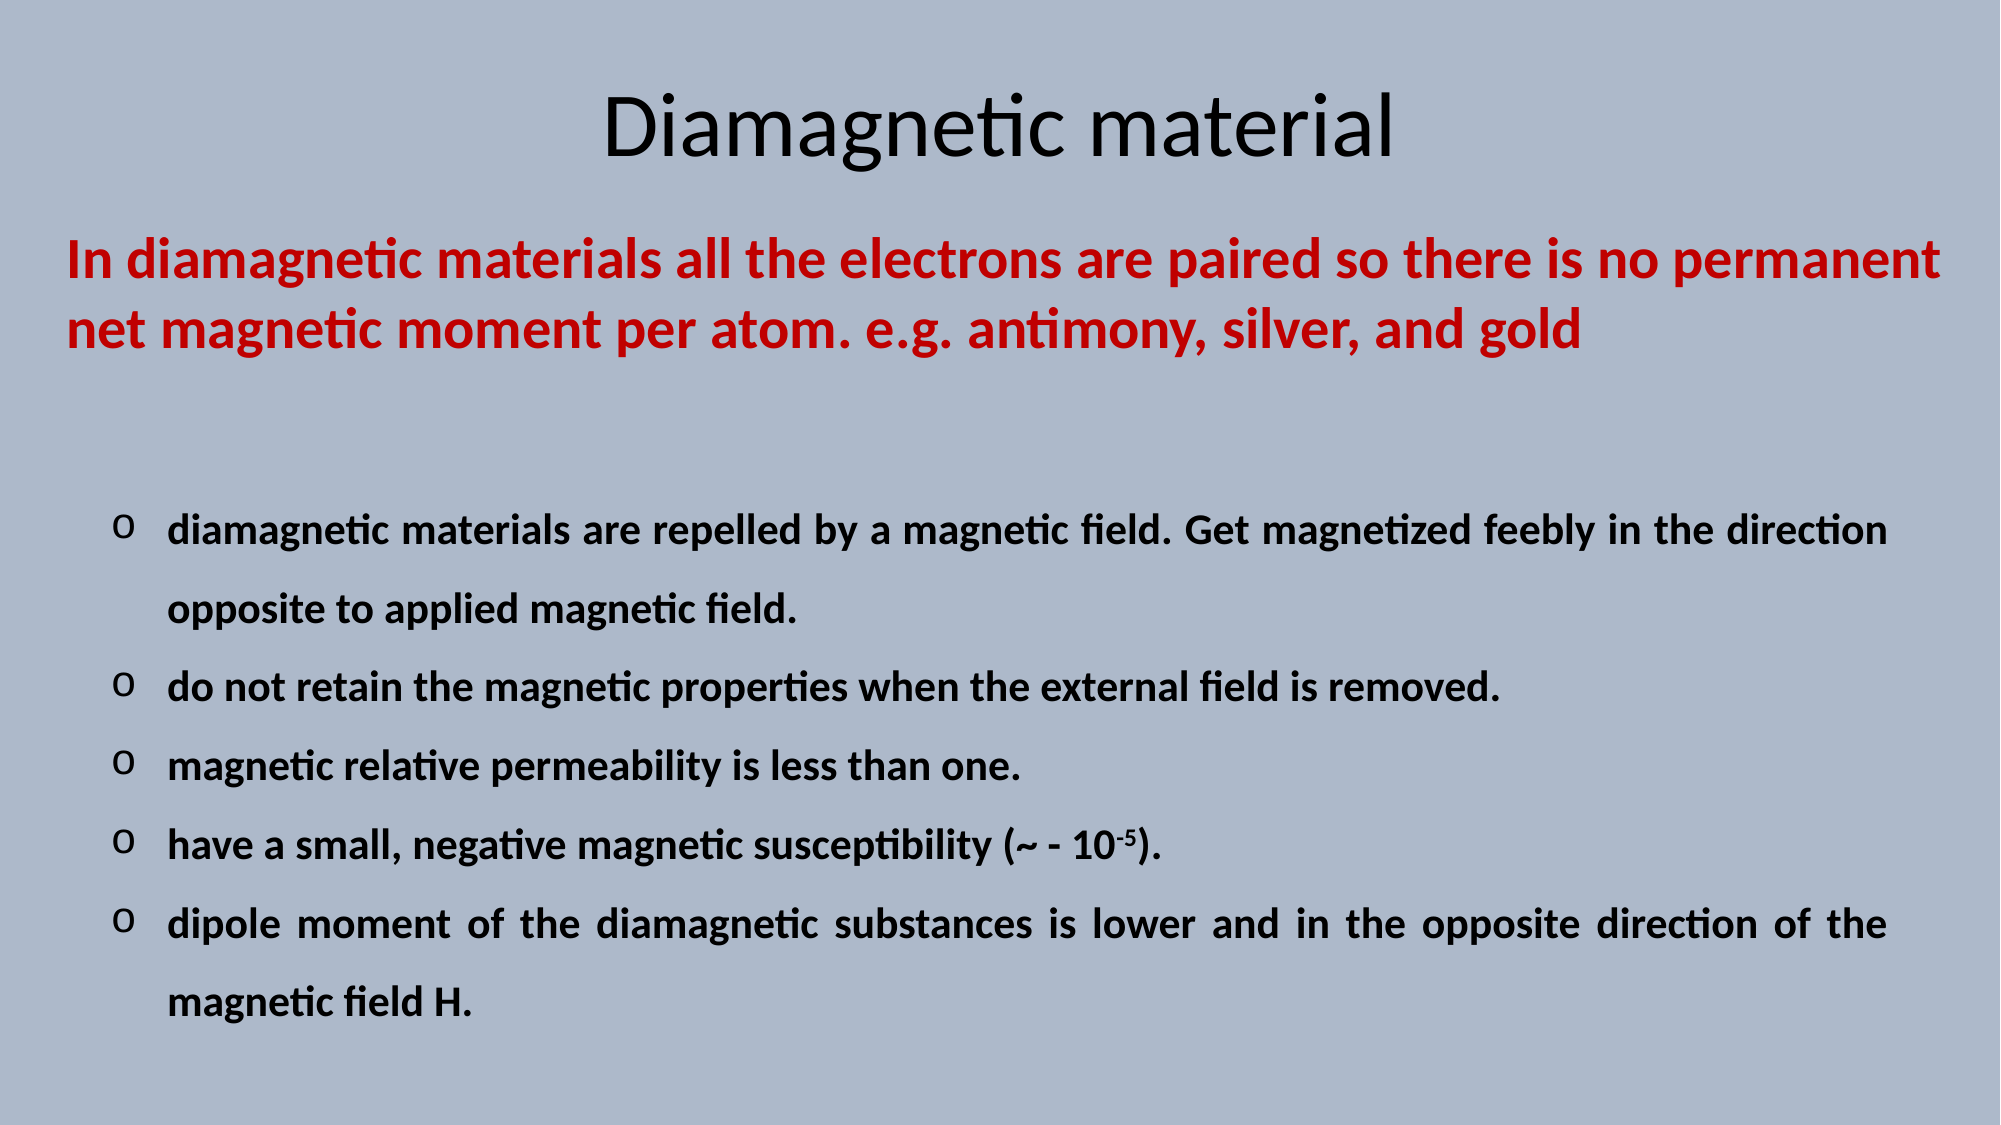

# Diamagnetic material
In diamagnetic materials all the electrons are paired so there is no permanent net magnetic moment per atom. e.g. antimony, silver, and gold
diamagnetic materials are repelled by a magnetic field. Get magnetized feebly in the direction opposite to applied magnetic field.
do not retain the magnetic properties when the external field is removed.
magnetic relative permeability is less than one.
have a small, negative magnetic susceptibility (~ - 10-5).
dipole moment of the diamagnetic substances is lower and in the opposite direction of the magnetic field H.